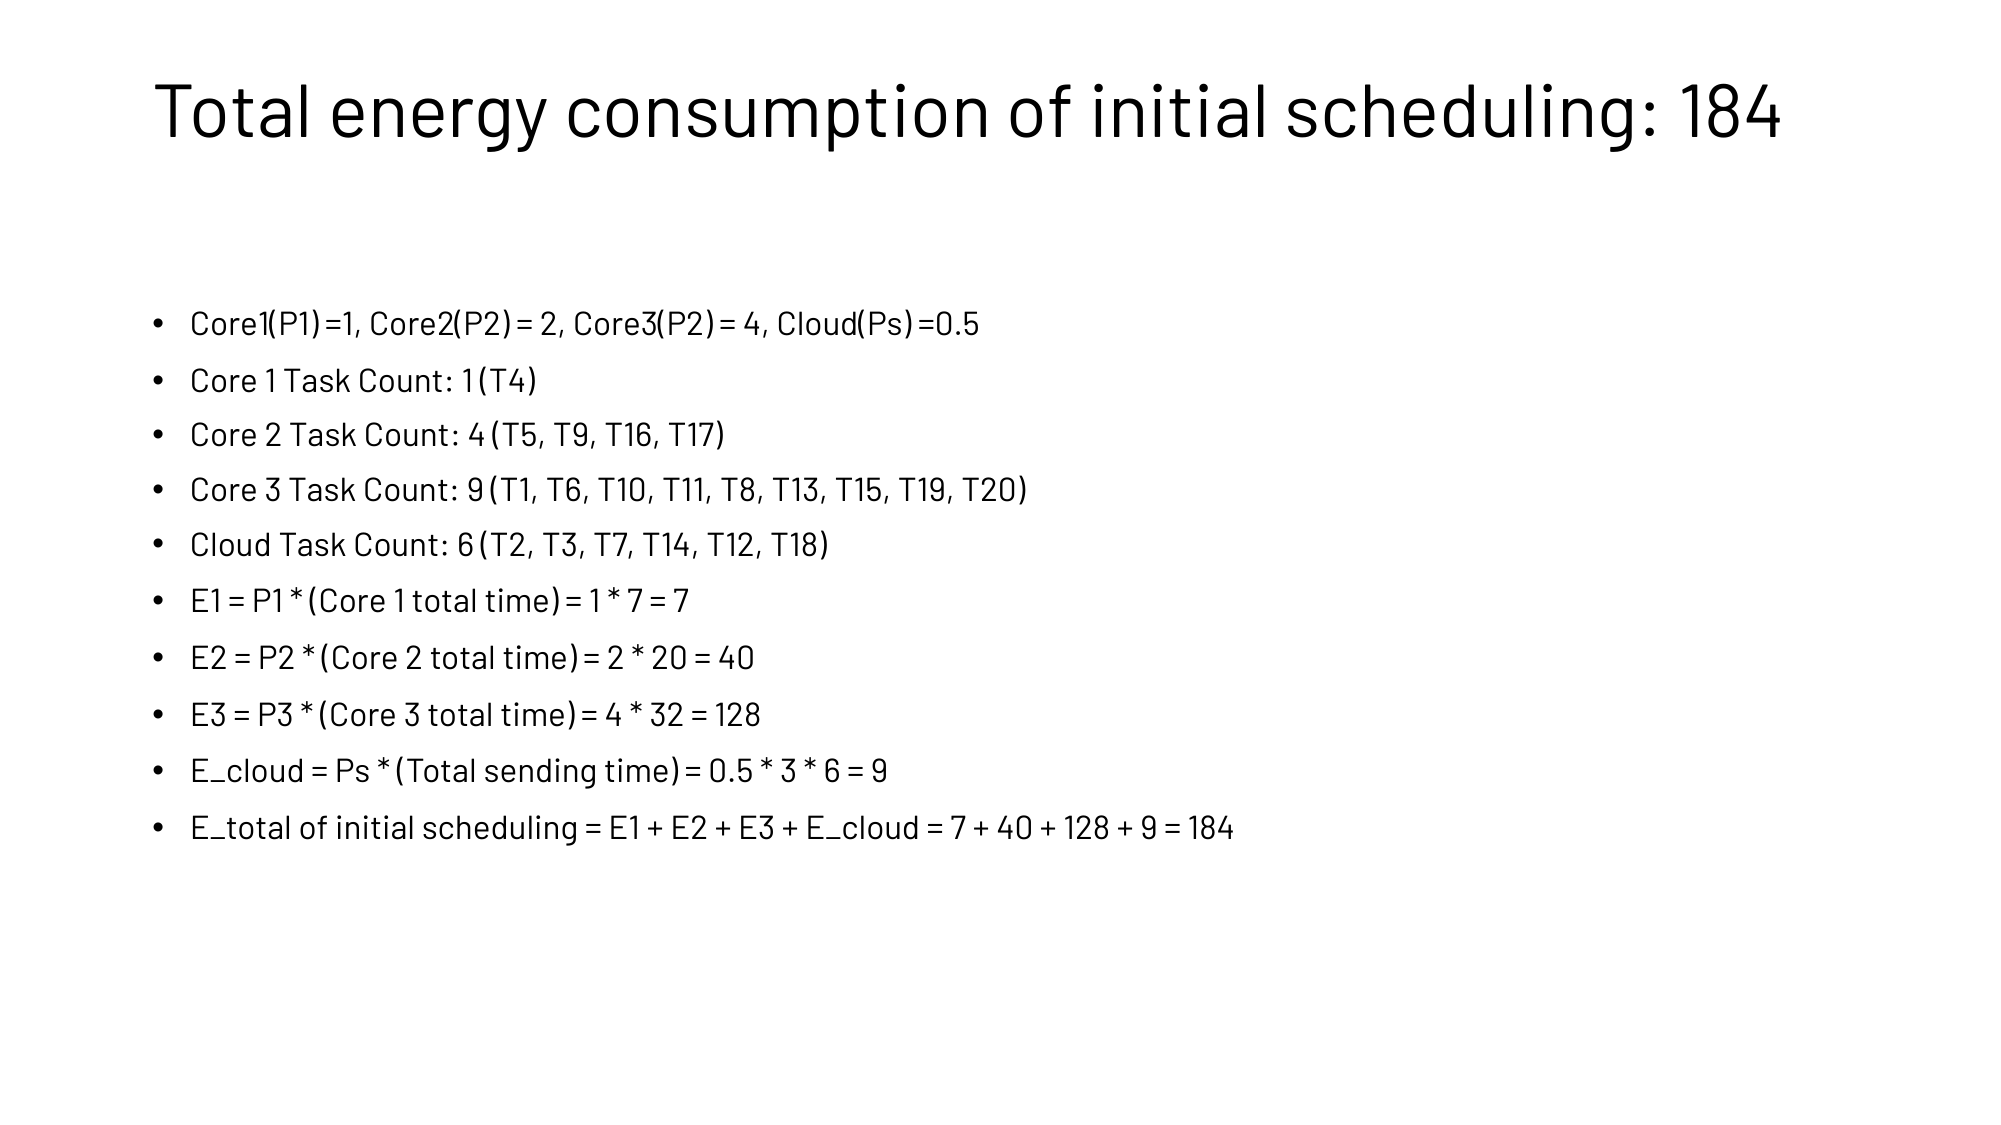

# Total energy consumption of initial scheduling: 184
Core1(P1) =1, Core2(P2) = 2, Core3(P2) = 4, Cloud(Ps) =0.5
Core 1 Task Count: 1 (T4)
Core 2 Task Count: 4 (T5, T9, T16, T17)
Core 3 Task Count: 9 (T1, T6, T10, T11, T8, T13, T15, T19, T20)
Cloud Task Count: 6 (T2, T3, T7, T14, T12, T18)
E1 = P1 * (Core 1 total time) = 1 * 7 = 7
E2 = P2 * (Core 2 total time) = 2 * 20 = 40
E3 = P3 * (Core 3 total time) = 4 * 32 = 128
E_cloud = Ps * (Total sending time) = 0.5 * 3 * 6 = 9
E_total of initial scheduling = E1 + E2 + E3 + E_cloud = 7 + 40 + 128 + 9 = 184